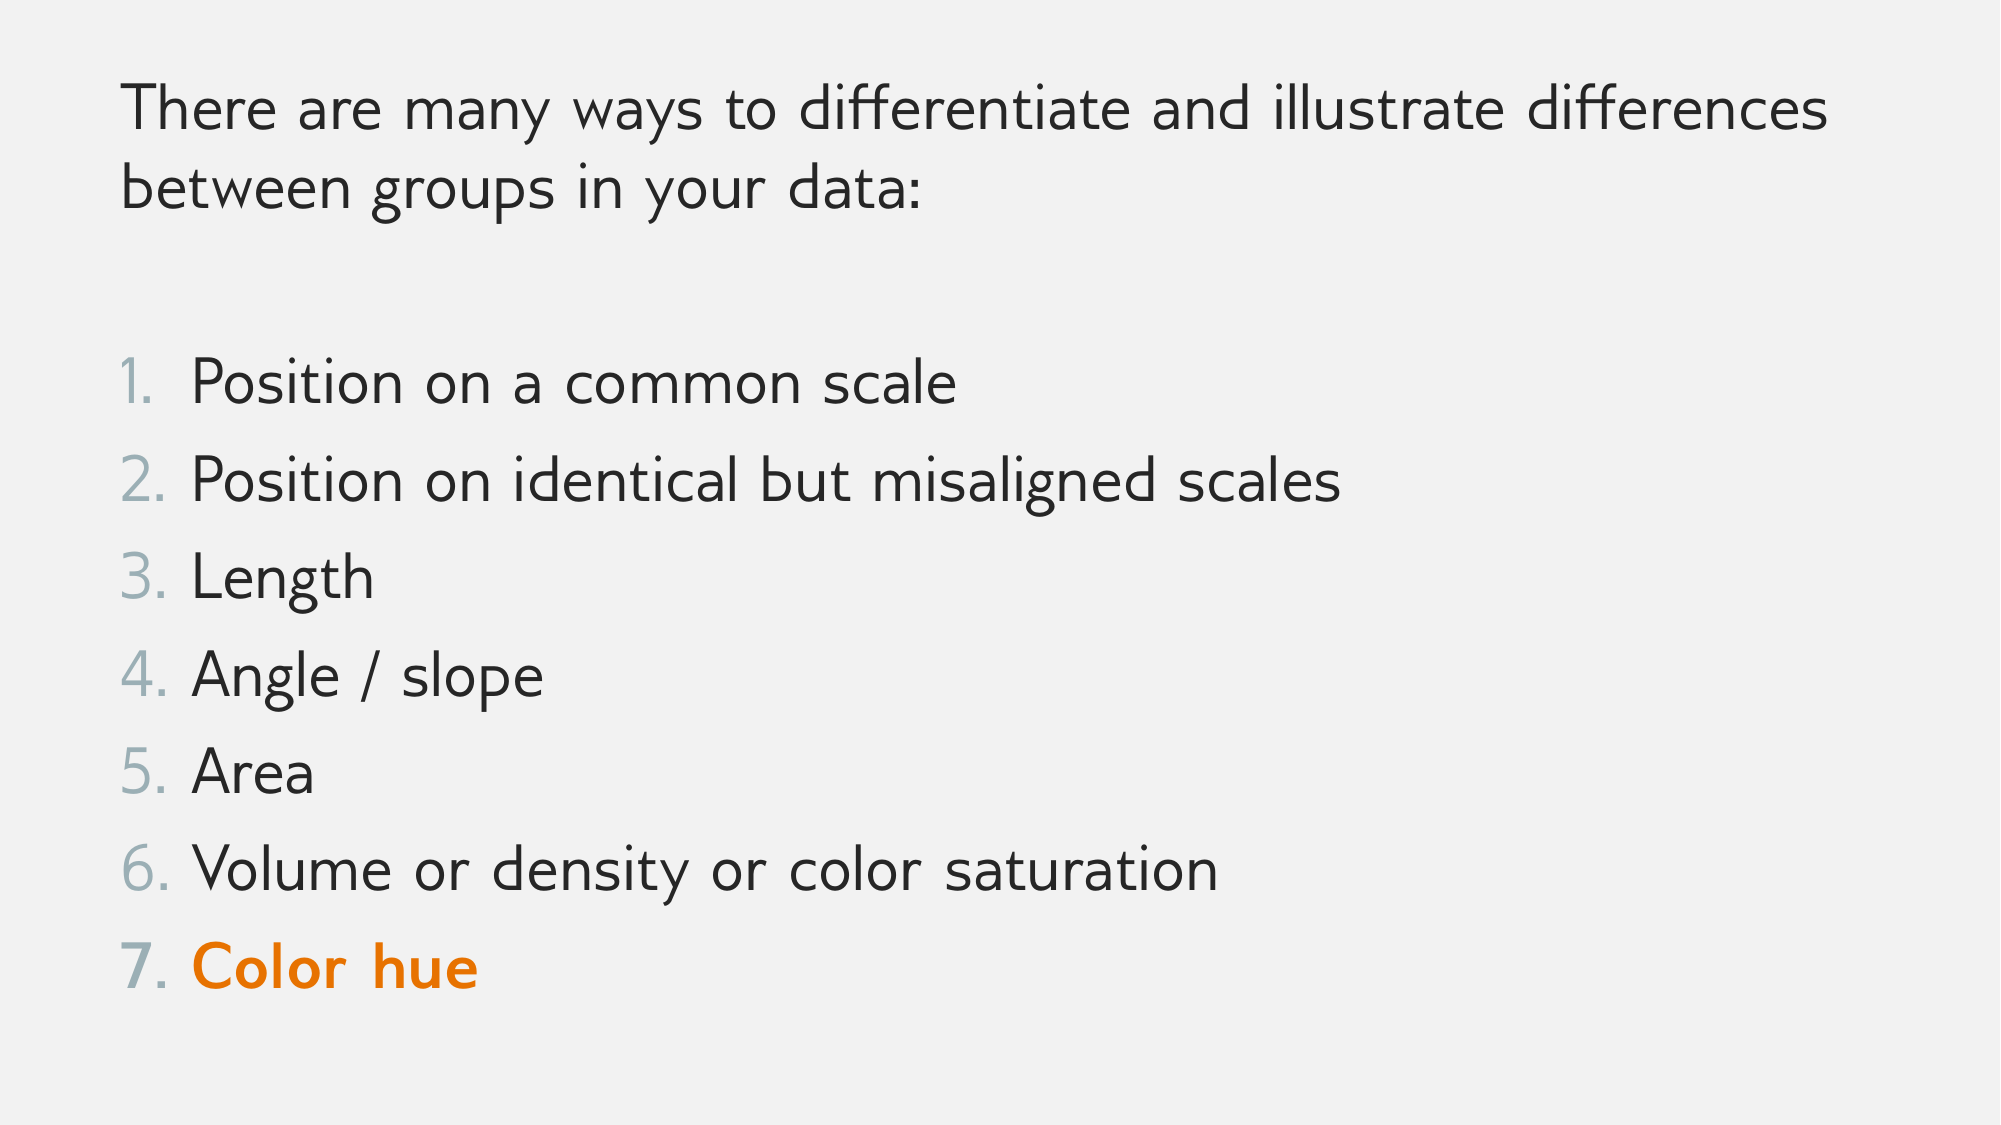

There are many ways to differentiate and illustrate differences between groups in your data:

Position on a common scale
Position on identical but misaligned scales
Length
Angle / slope
Area
Volume or density or color saturation
Color hue